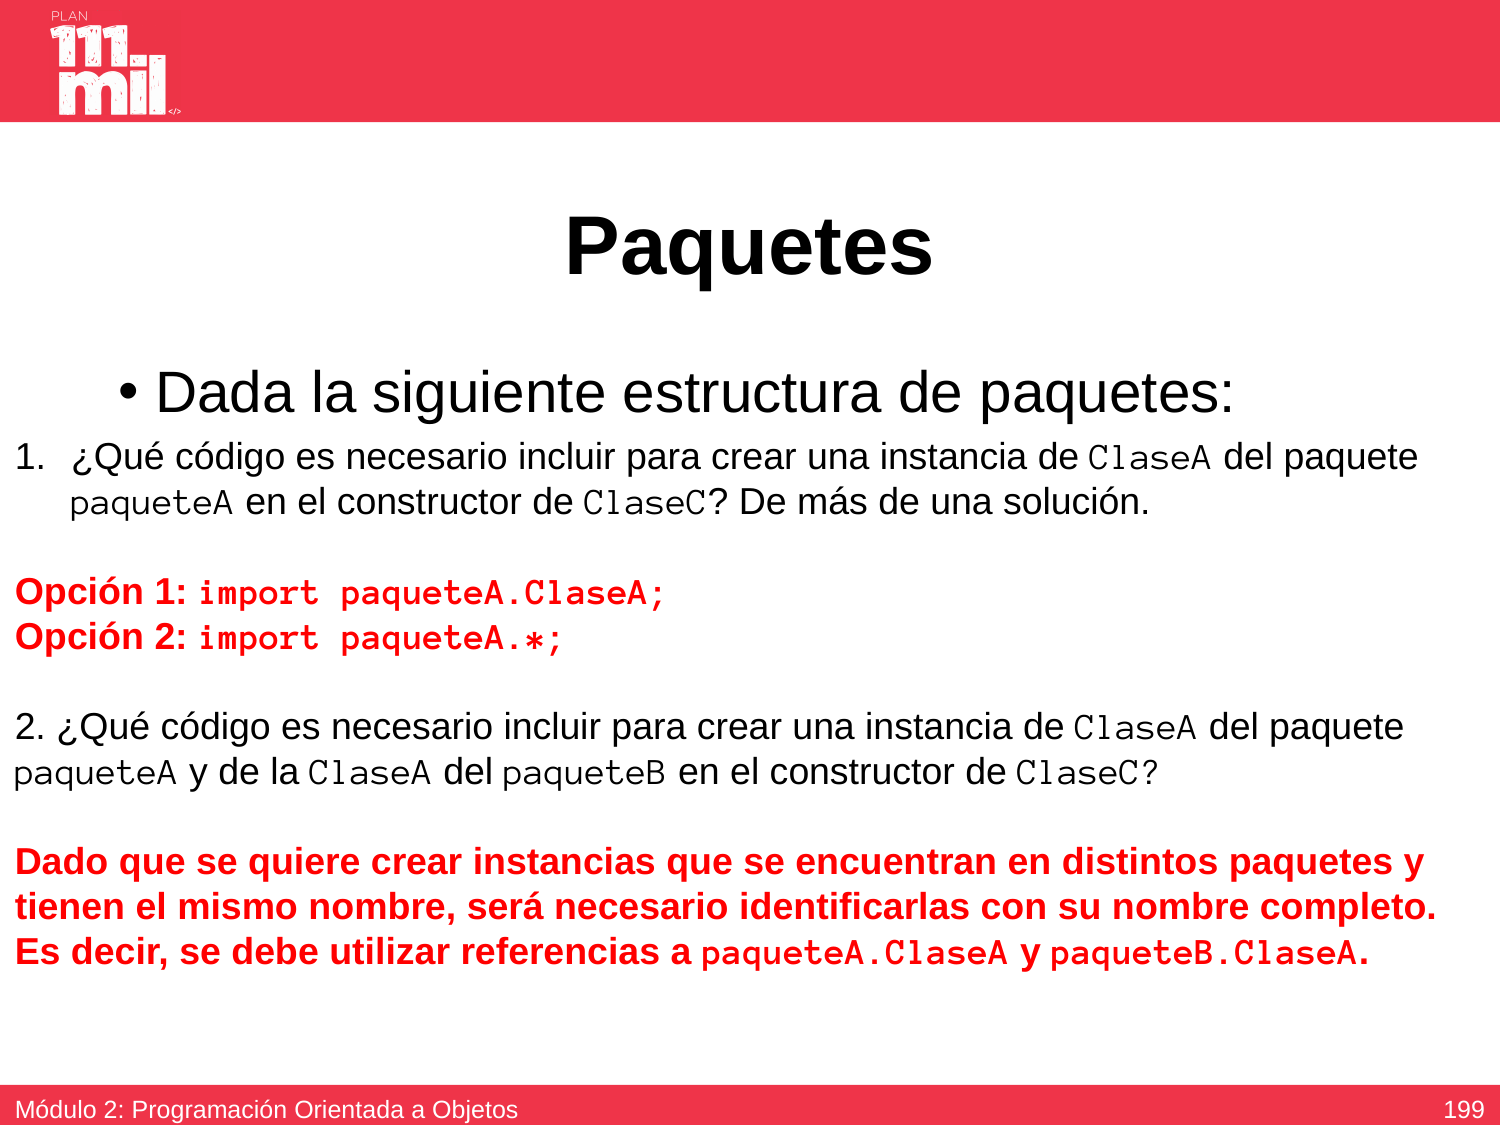

# Paquetes
Dada la siguiente estructura de paquetes:
¿Qué código es necesario incluir para crear una instancia de ClaseA del paquete paqueteA en el constructor de ClaseC? De más de una solución.

Opción 1: import paqueteA.ClaseA;
Opción 2: import paqueteA.*;

2. ¿Qué código es necesario incluir para crear una instancia de ClaseA del paquete paqueteA y de la ClaseA del paqueteB en el constructor de ClaseC?

Dado que se quiere crear instancias que se encuentran en distintos paquetes y tienen el mismo nombre, será necesario identificarlas con su nombre completo. Es decir, se debe utilizar referencias a paqueteA.ClaseA y paqueteB.ClaseA.

199
Módulo 2: Programación Orientada a Objetos